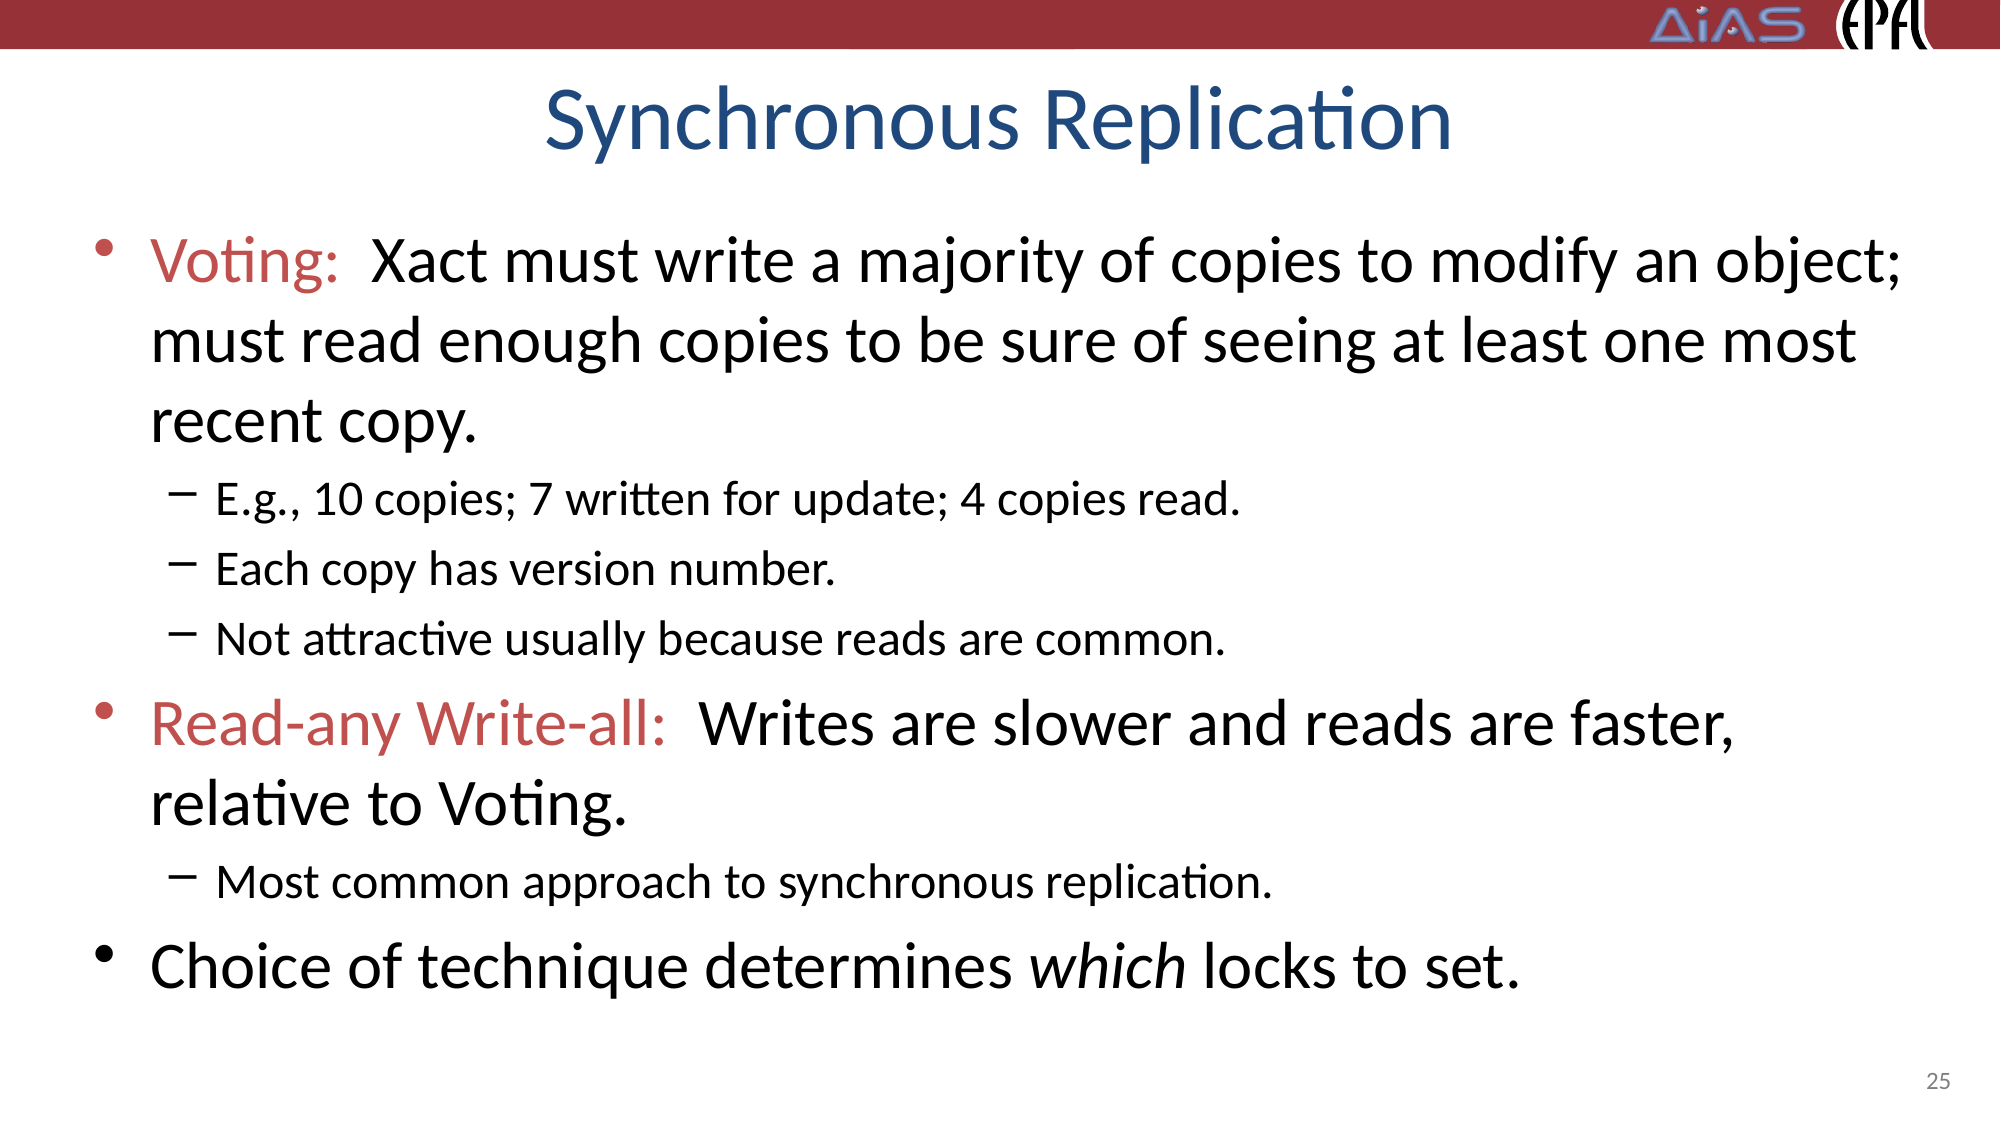

# Synchronous Replication
Voting:  Xact must write a majority of copies to modify an object; must read enough copies to be sure of seeing at least one most recent copy.
E.g., 10 copies; 7 written for update; 4 copies read.
Each copy has version number.
Not attractive usually because reads are common.
Read-any Write-all:  Writes are slower and reads are faster, relative to Voting.
Most common approach to synchronous replication.
Choice of technique determines which locks to set.
25